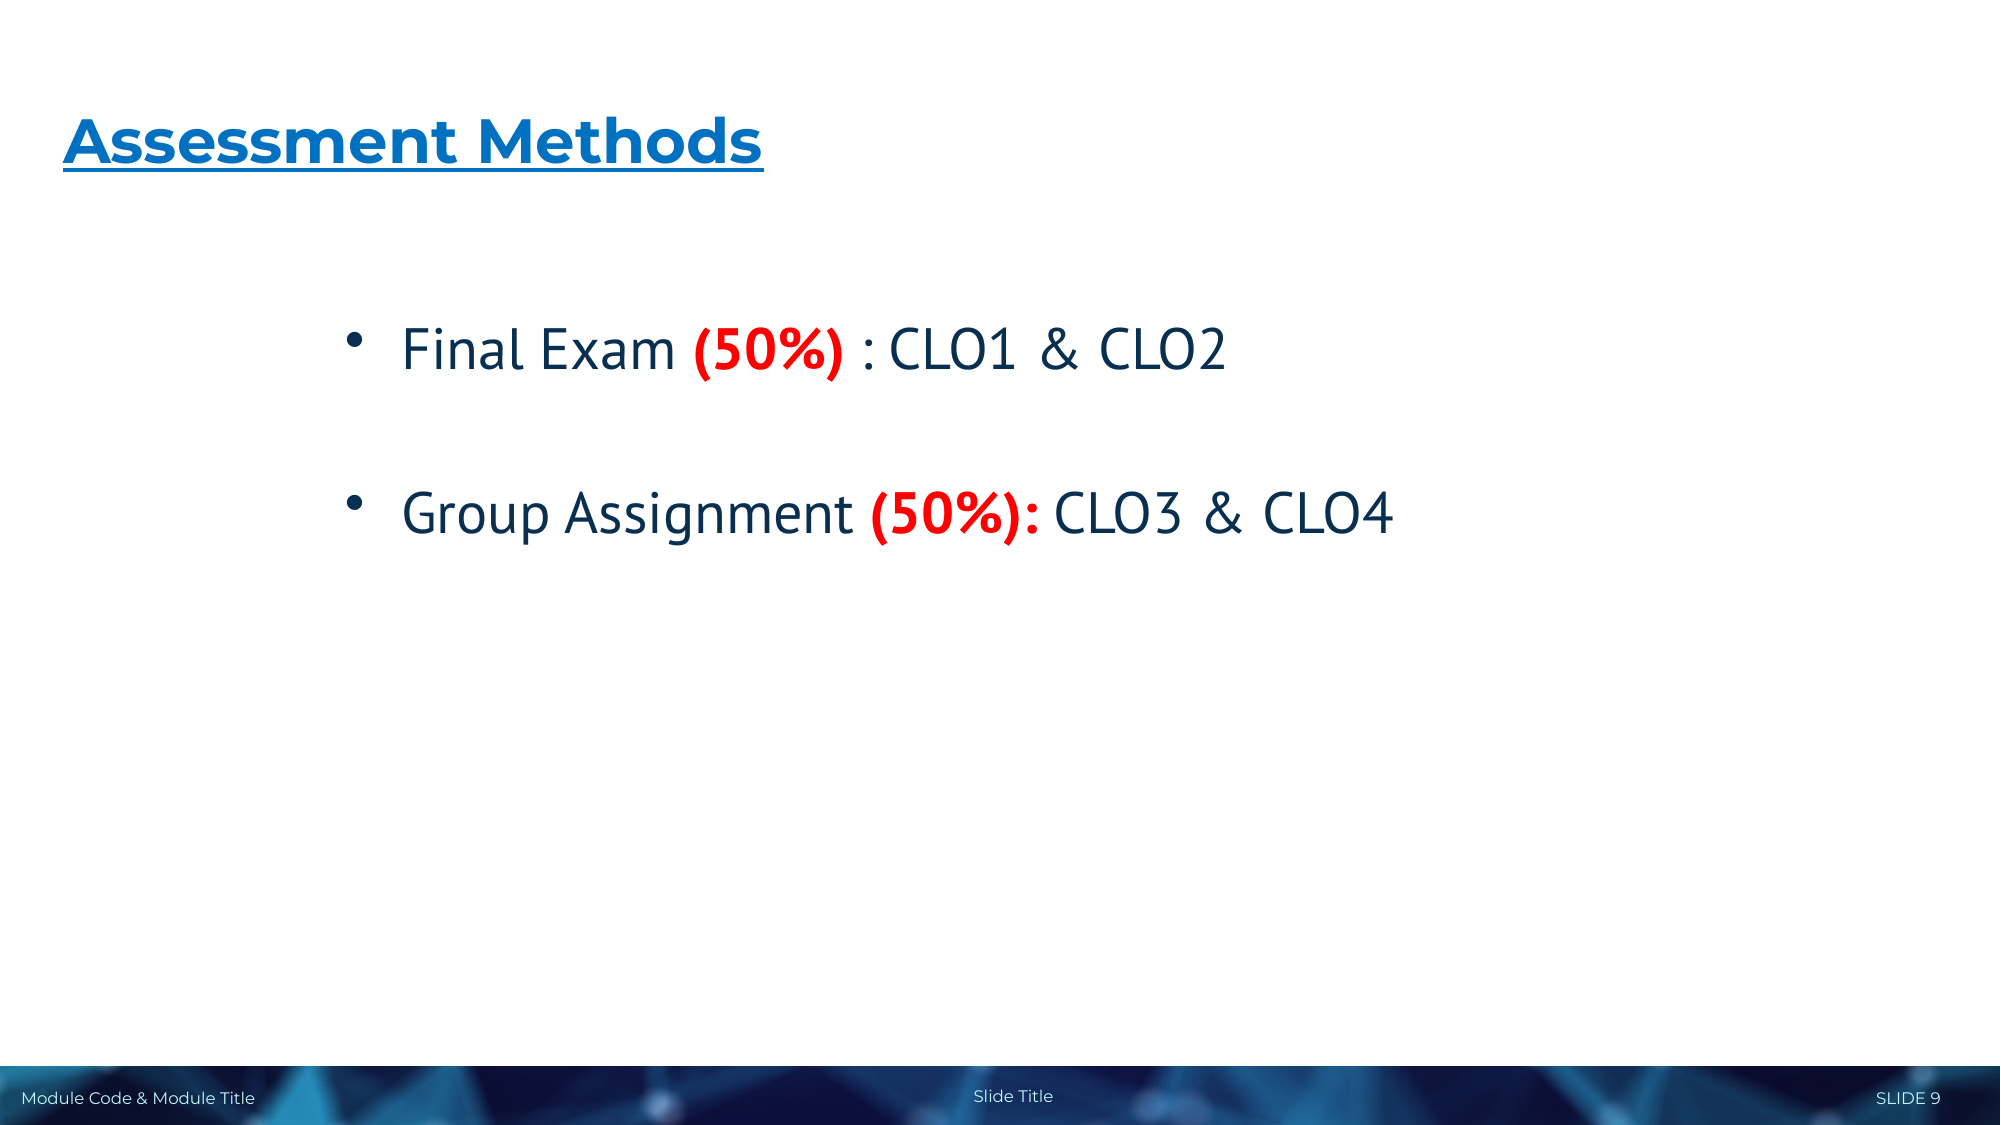

# Assessment Methods
Final Exam (50%) : CLO1 & CLO2

Group Assignment (50%): CLO3 & CLO4